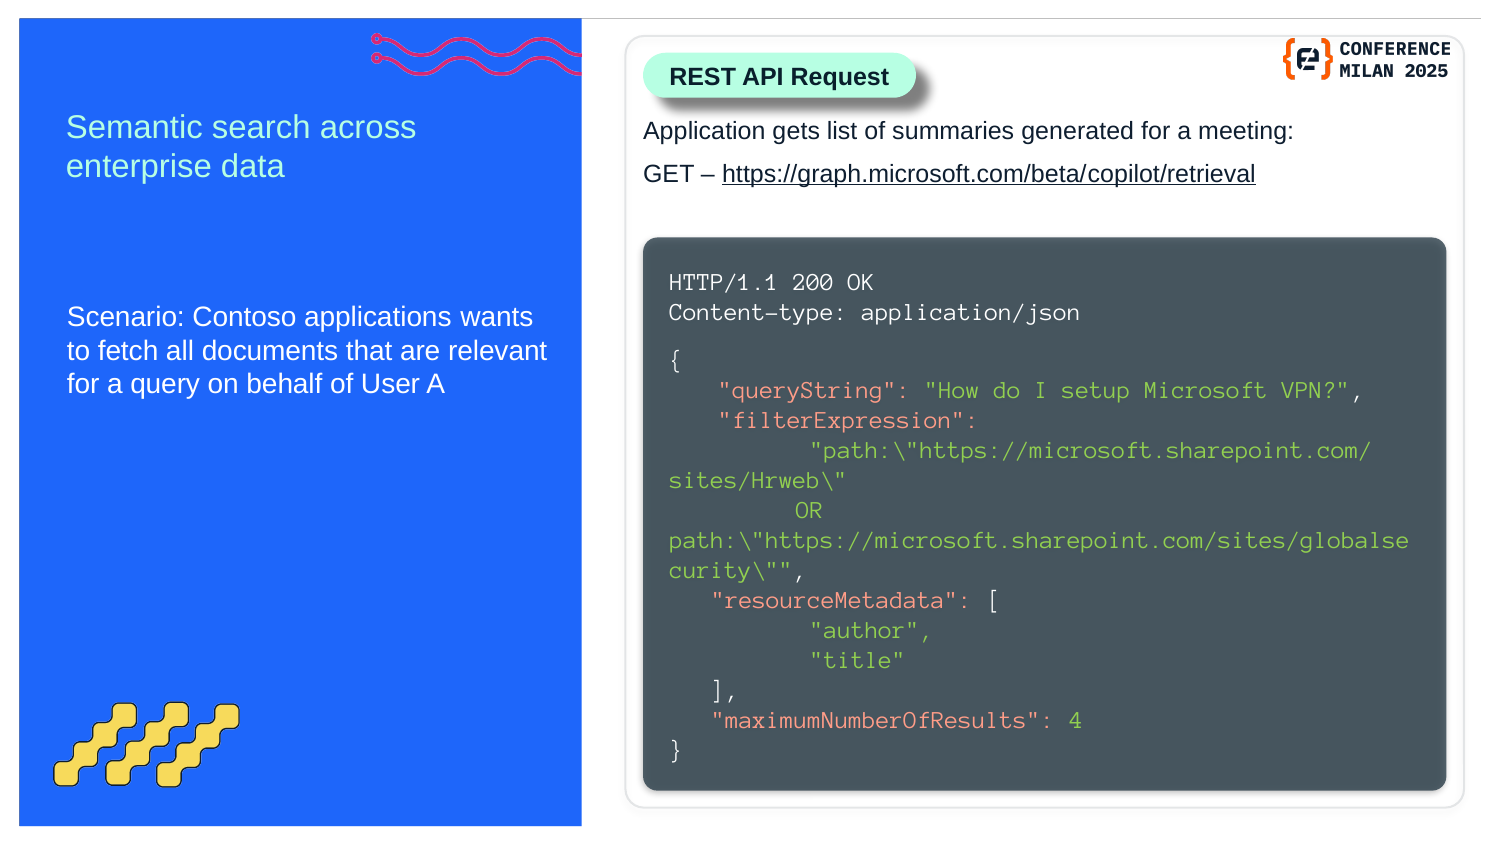

REST API Request
Semantic search across enterprise data
Application gets list of summaries generated for a meeting:
GET – https://graph.microsoft.com/beta/copilot/retrieval
HTTP/1.1 200 OK
Content-type: application/json
{
	"queryString": "How do I setup Microsoft VPN?",
	"filterExpression":
	"path:\"https://microsoft.sharepoint.com/sites/Hrweb\"
	OR path:\"https://microsoft.sharepoint.com/sites/globalsecurity\"",
	"resourceMetadata": [
	"author",
	"title"
	],
	"maximumNumberOfResults": 4
}
Scenario: Contoso applications wants to fetch all documents that are relevant for a query on behalf of User A